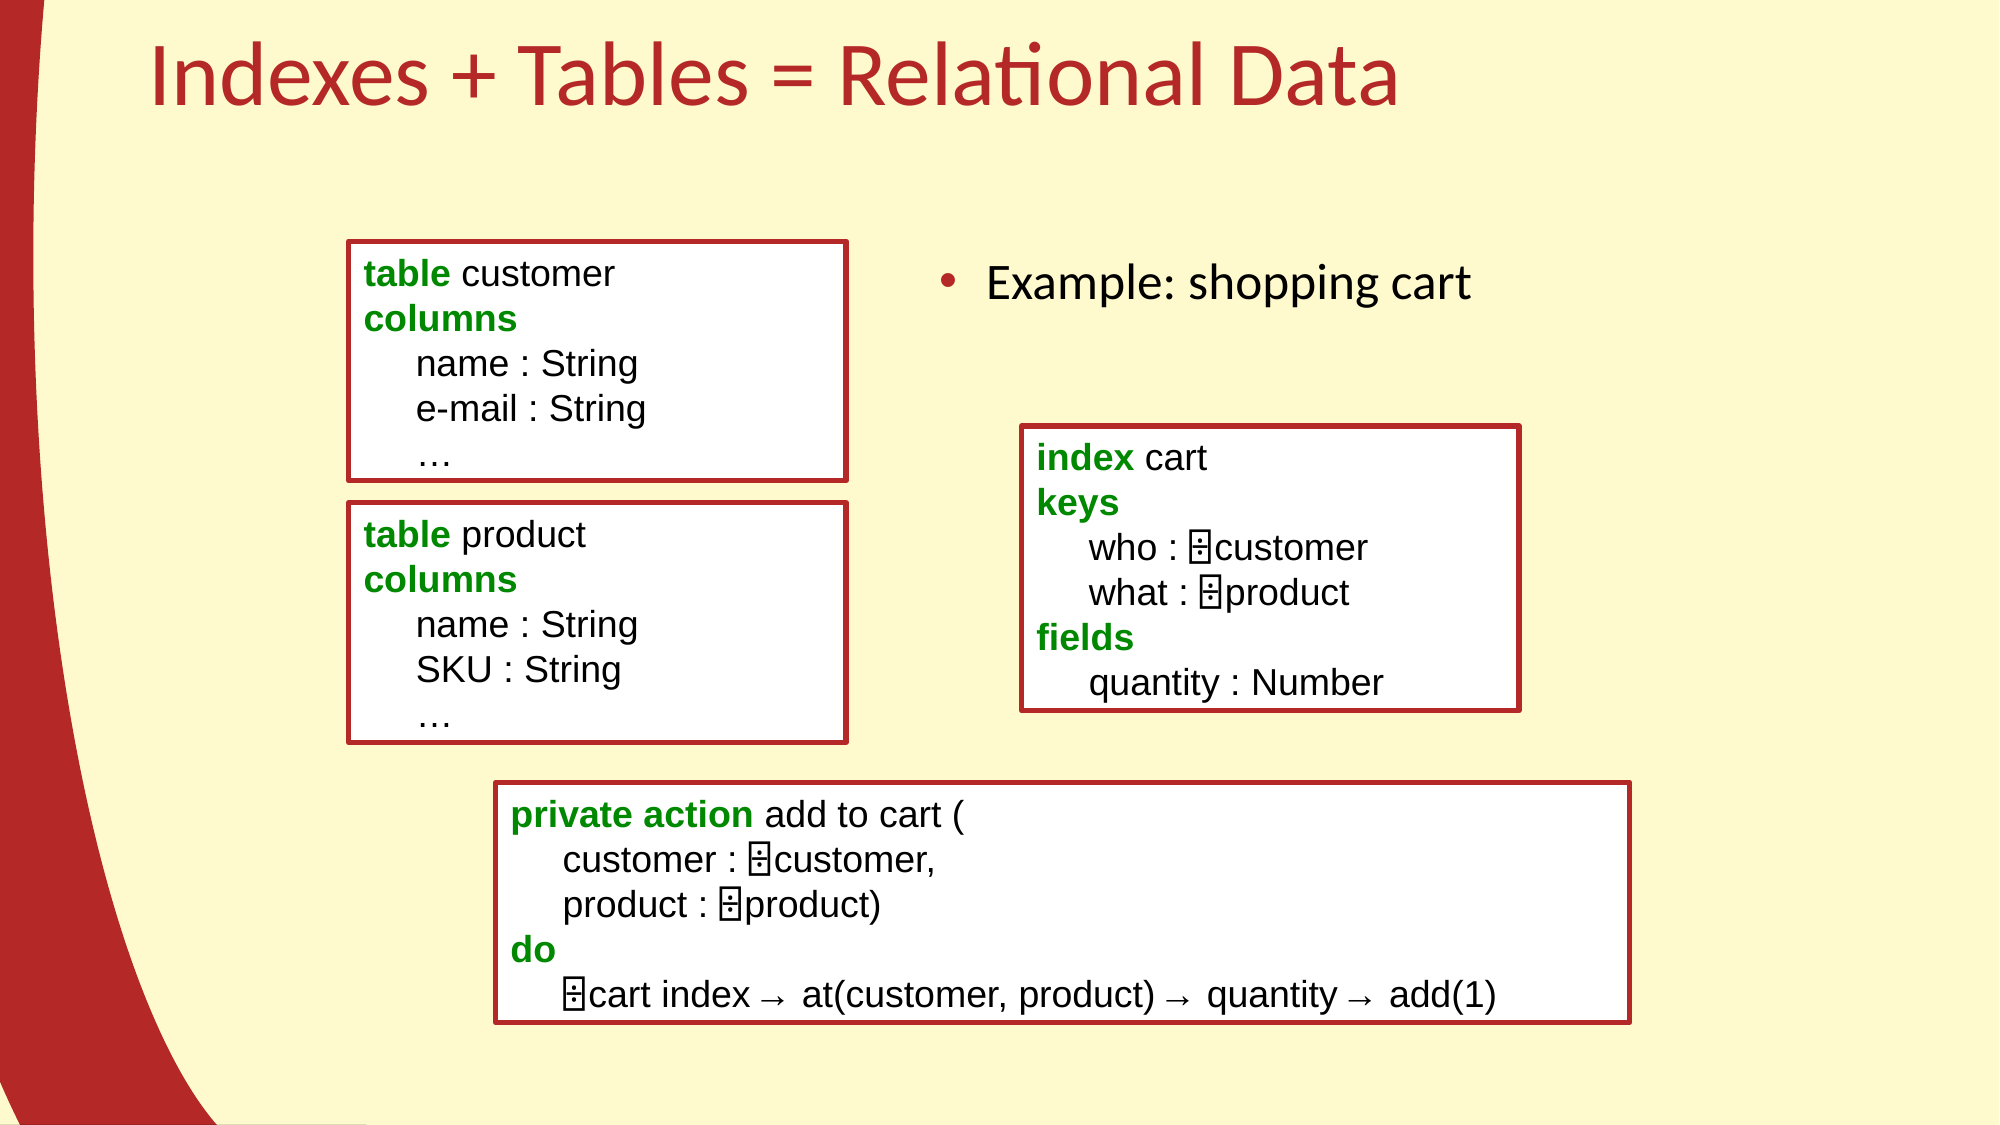

# Indexes + Tables = Relational Data
table customer
columns
     name : String
     e-mail : String
     …
Example: shopping cart
index cart
keys
     who : ⌹ customer
     what : ⌹ product
fields
     quantity : Number
table product
columns
     name : String
     SKU : String
     …
private action add to cart (
     customer : ⌹ customer,
     product : ⌹ product)
do
     ⌹ cart index → at(customer, product) → quantity → add(1)